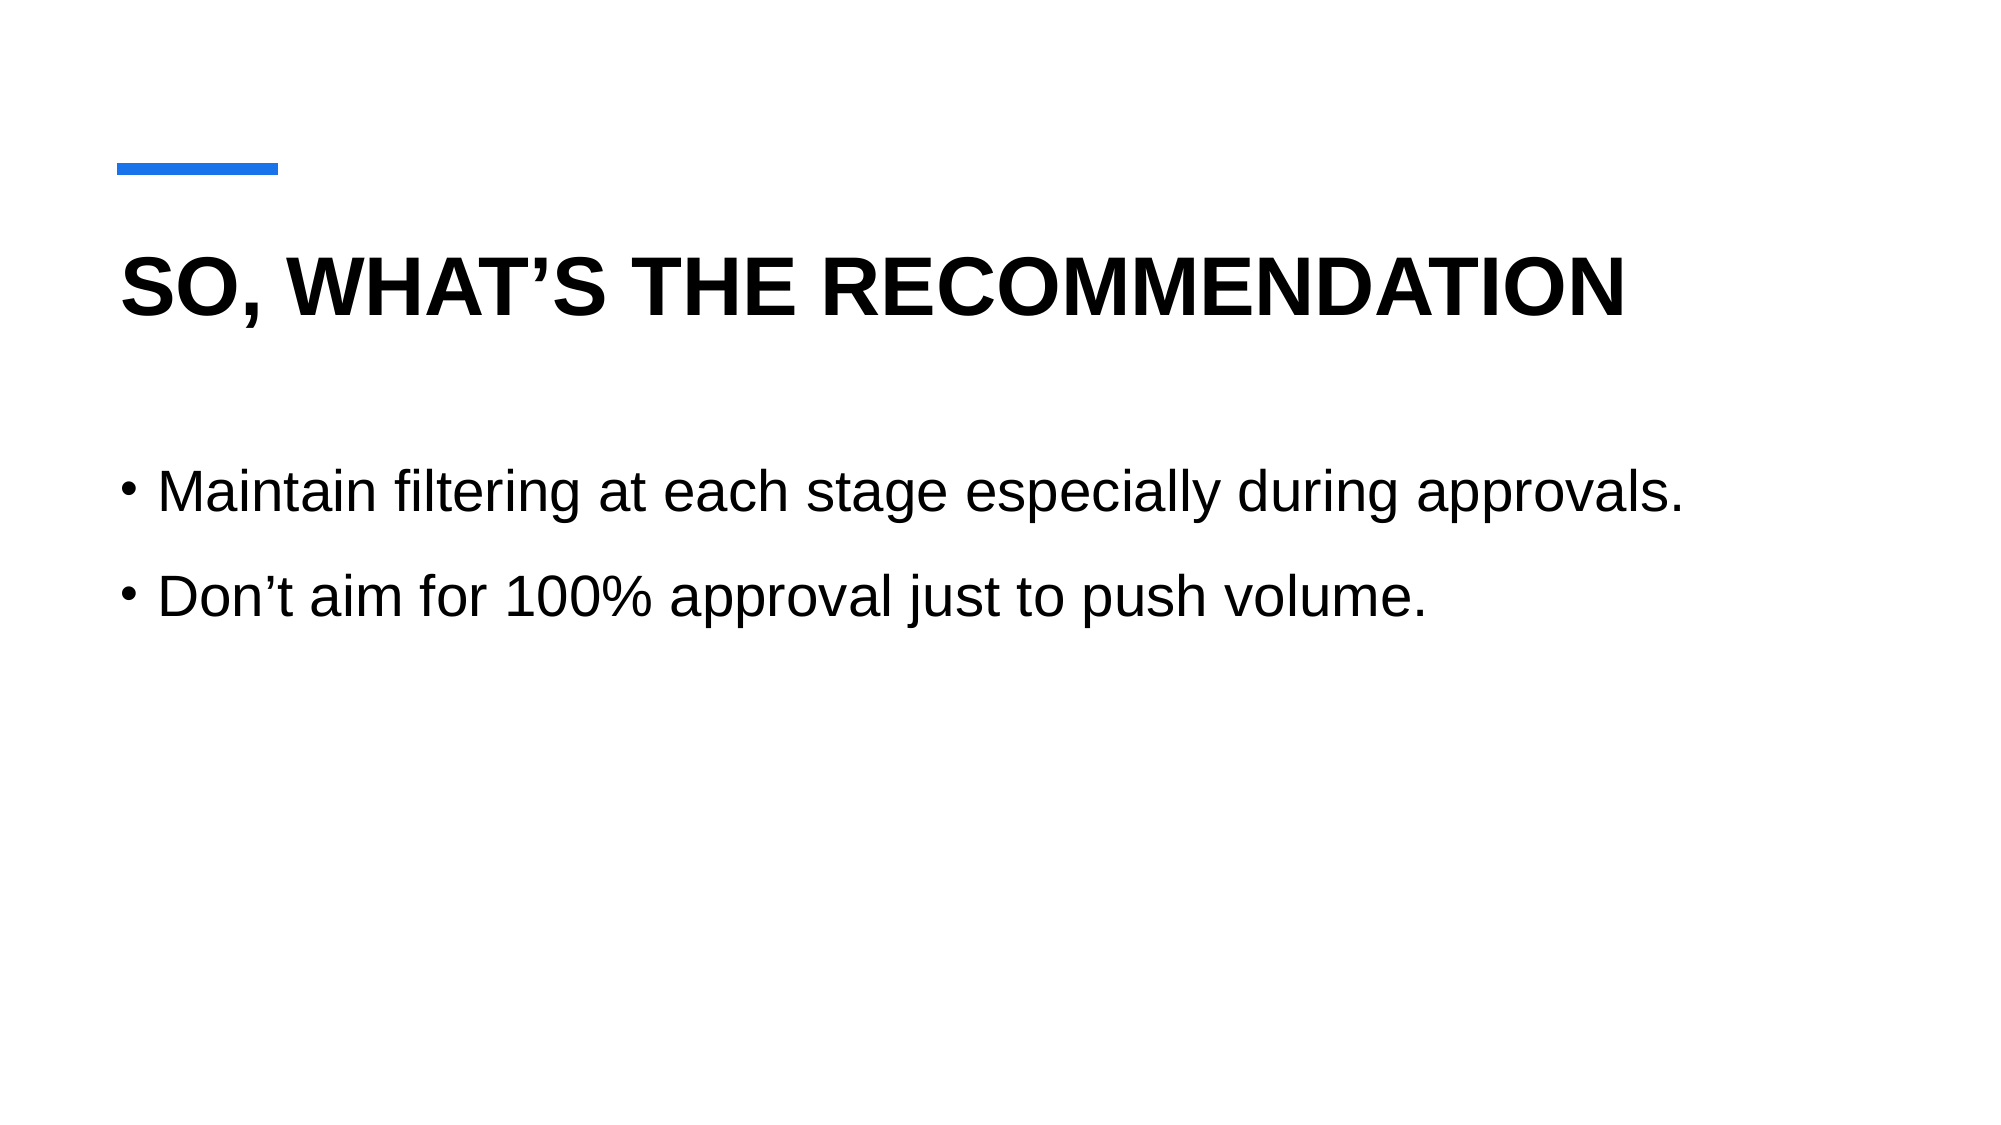

# SO, WHAT’S THE RECOMMENDATION
Maintain filtering at each stage especially during approvals.
Don’t aim for 100% approval just to push volume.